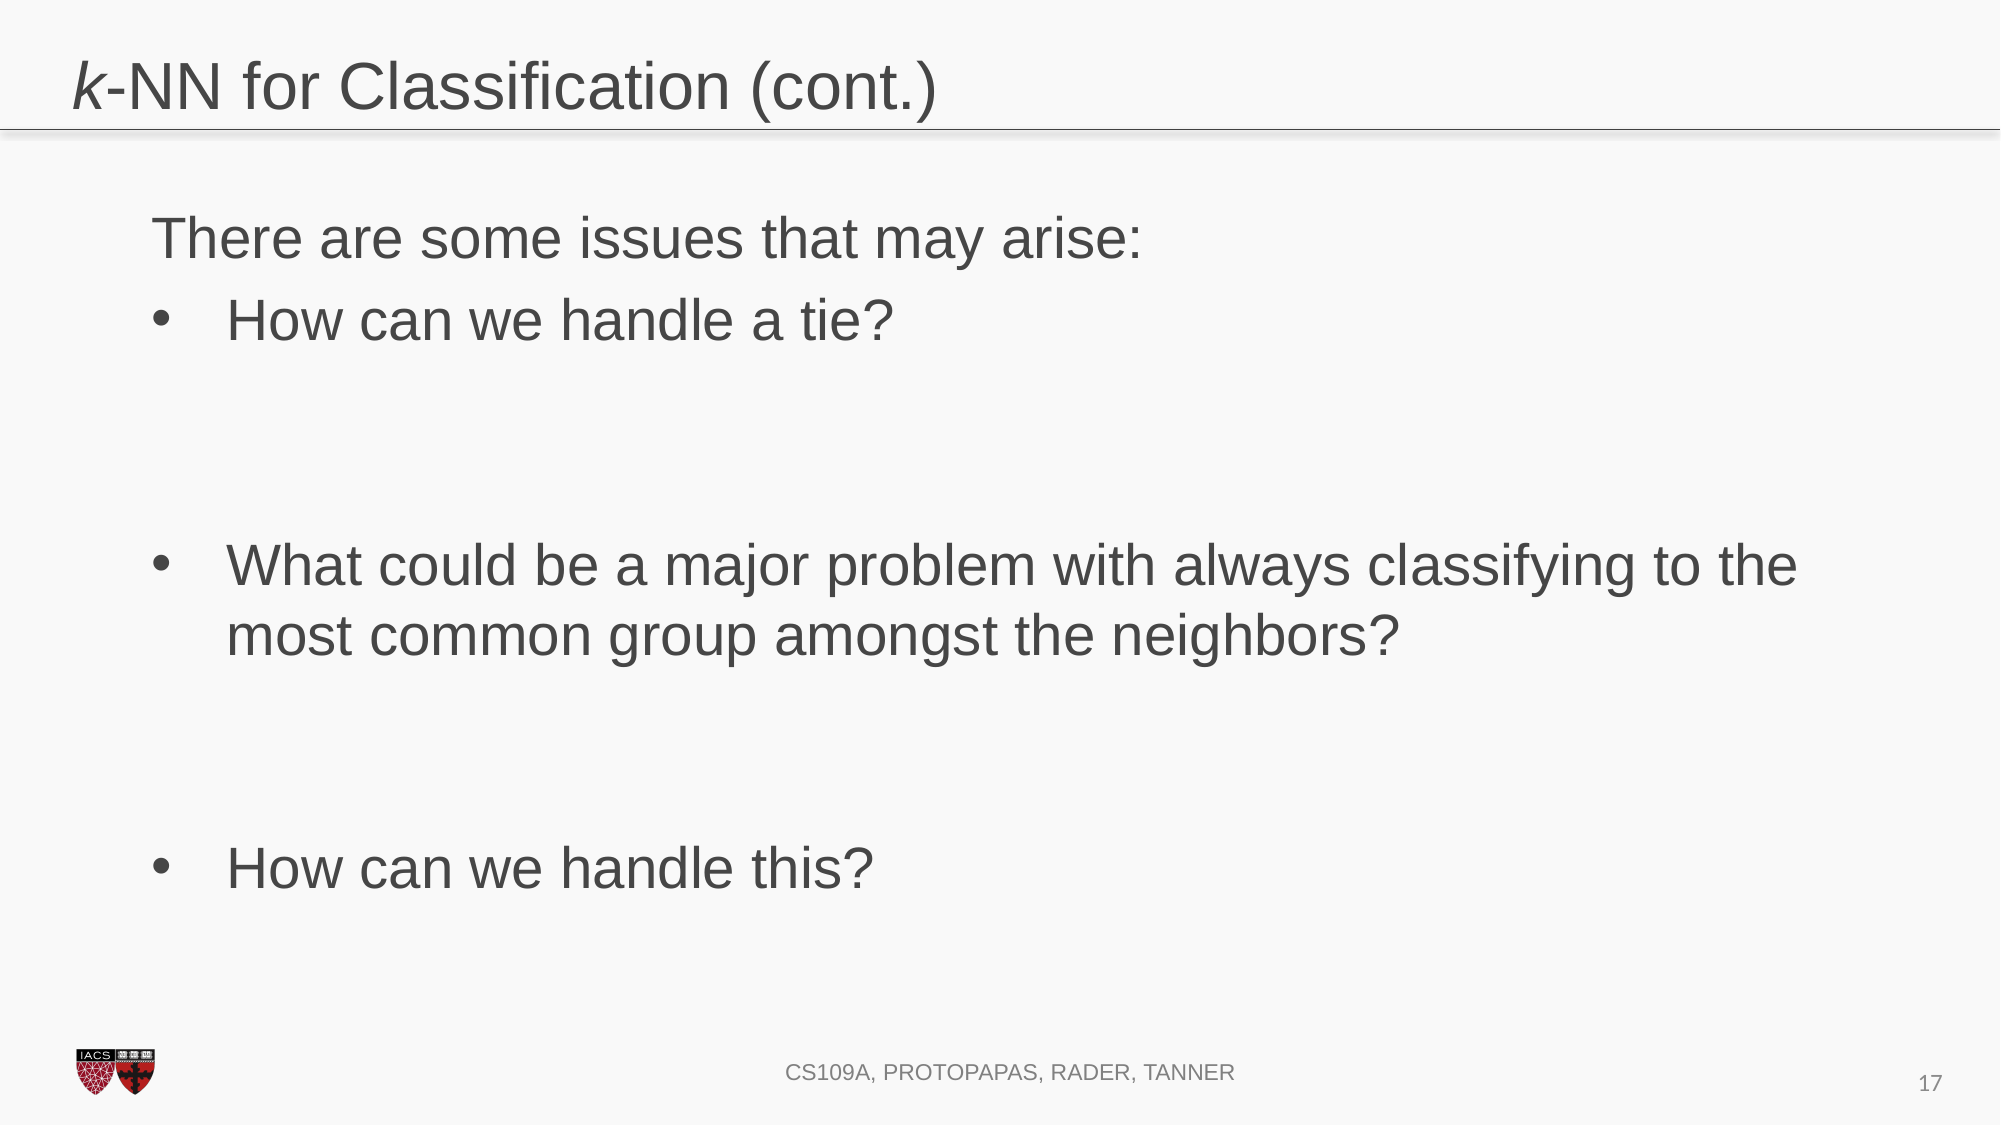

# k-NN for Classification (cont.)
There are some issues that may arise:
How can we handle a tie?

What could be a major problem with always classifying to the most common group amongst the neighbors?

How can we handle this?